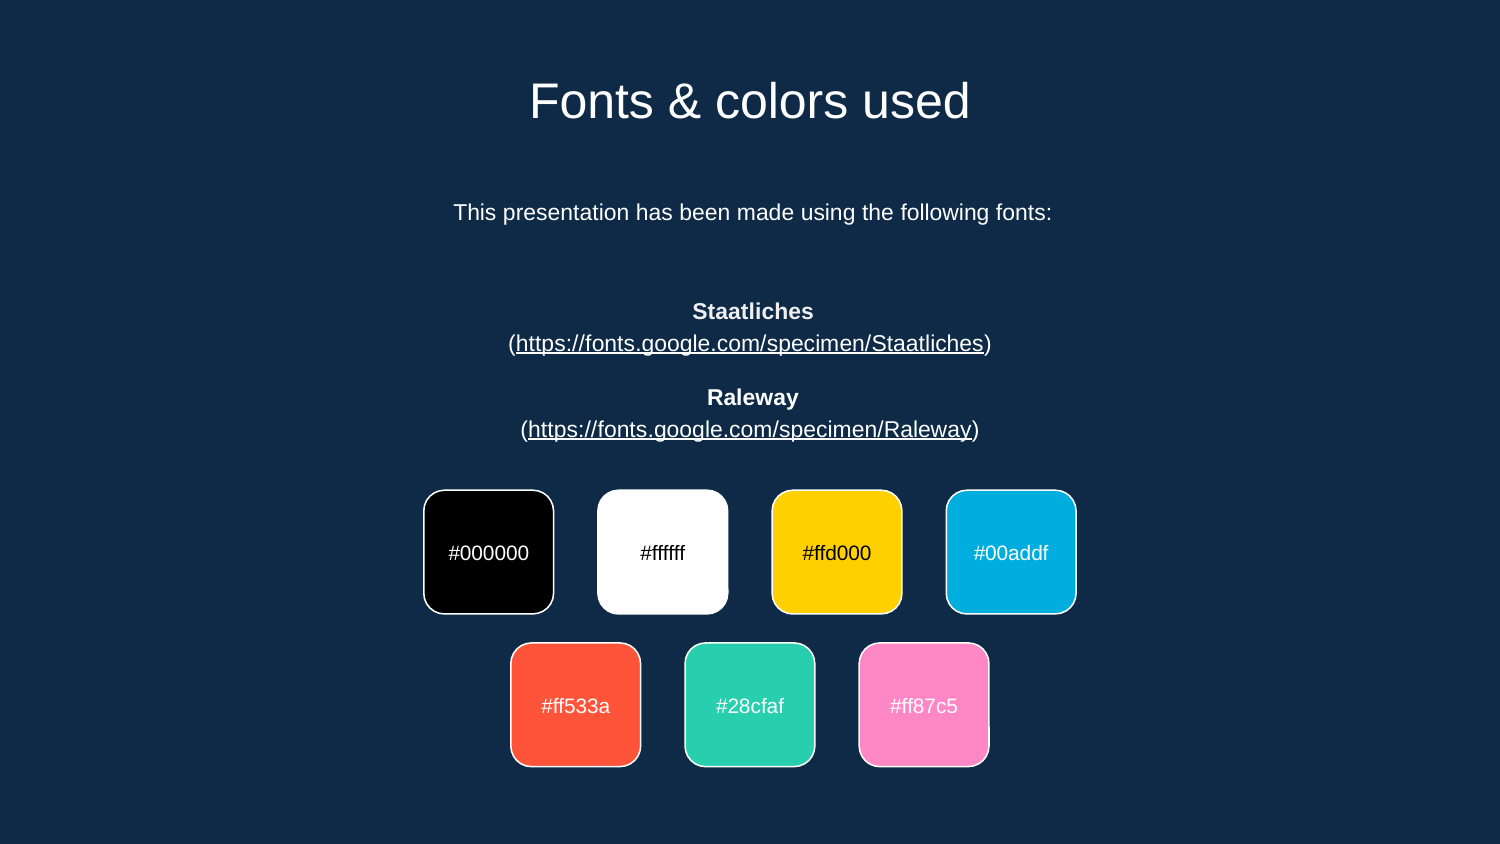

# Fonts & colors used
This presentation has been made using the following fonts:

Staatliches
(https://fonts.google.com/specimen/Staatliches)

Raleway
(https://fonts.google.com/specimen/Raleway)

#000000
#ffffff
#ffd000
#00addf

#ff533a
#28cfaf
#ff87c5